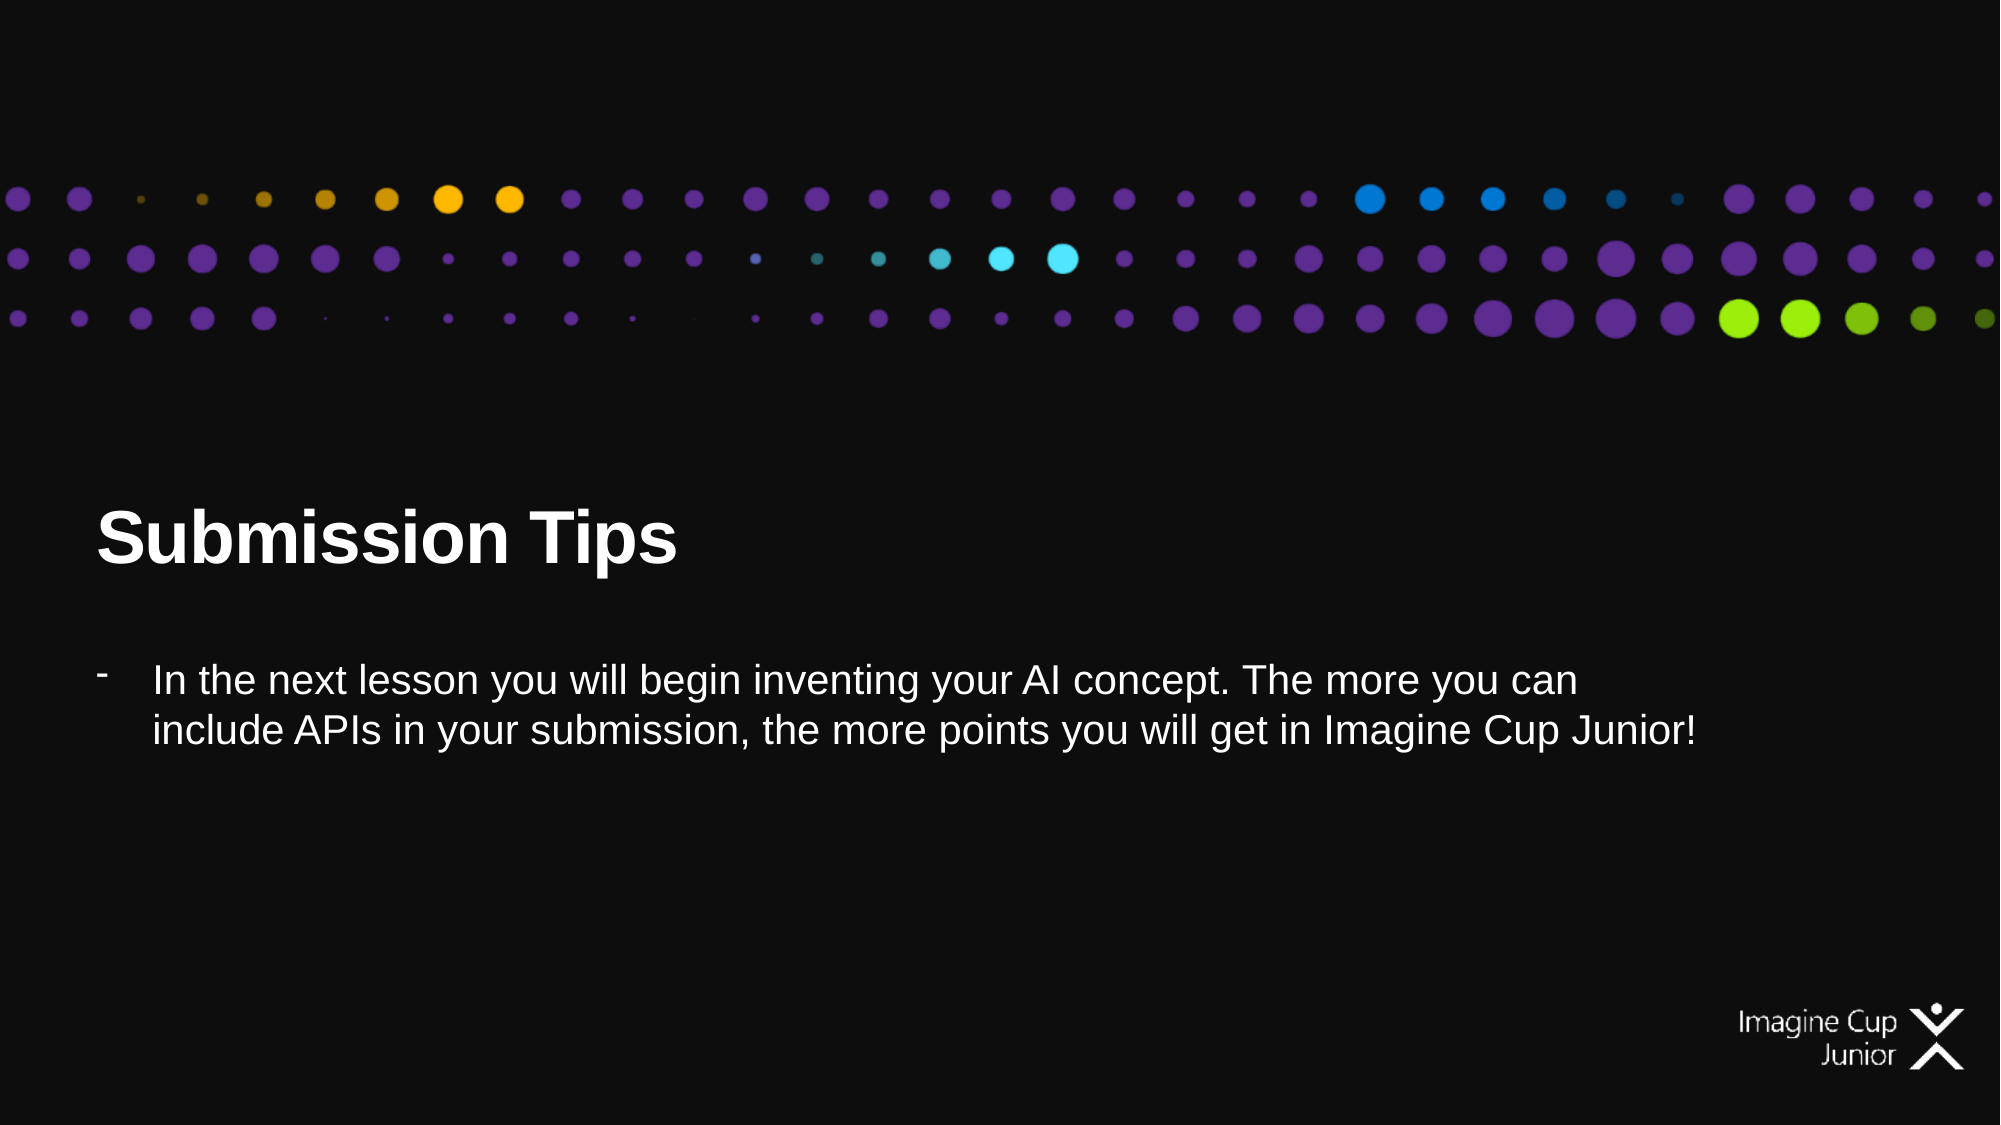

# Submission Tips
In the next lesson you will begin inventing your AI concept. The more you can include APIs in your submission, the more points you will get in Imagine Cup Junior!